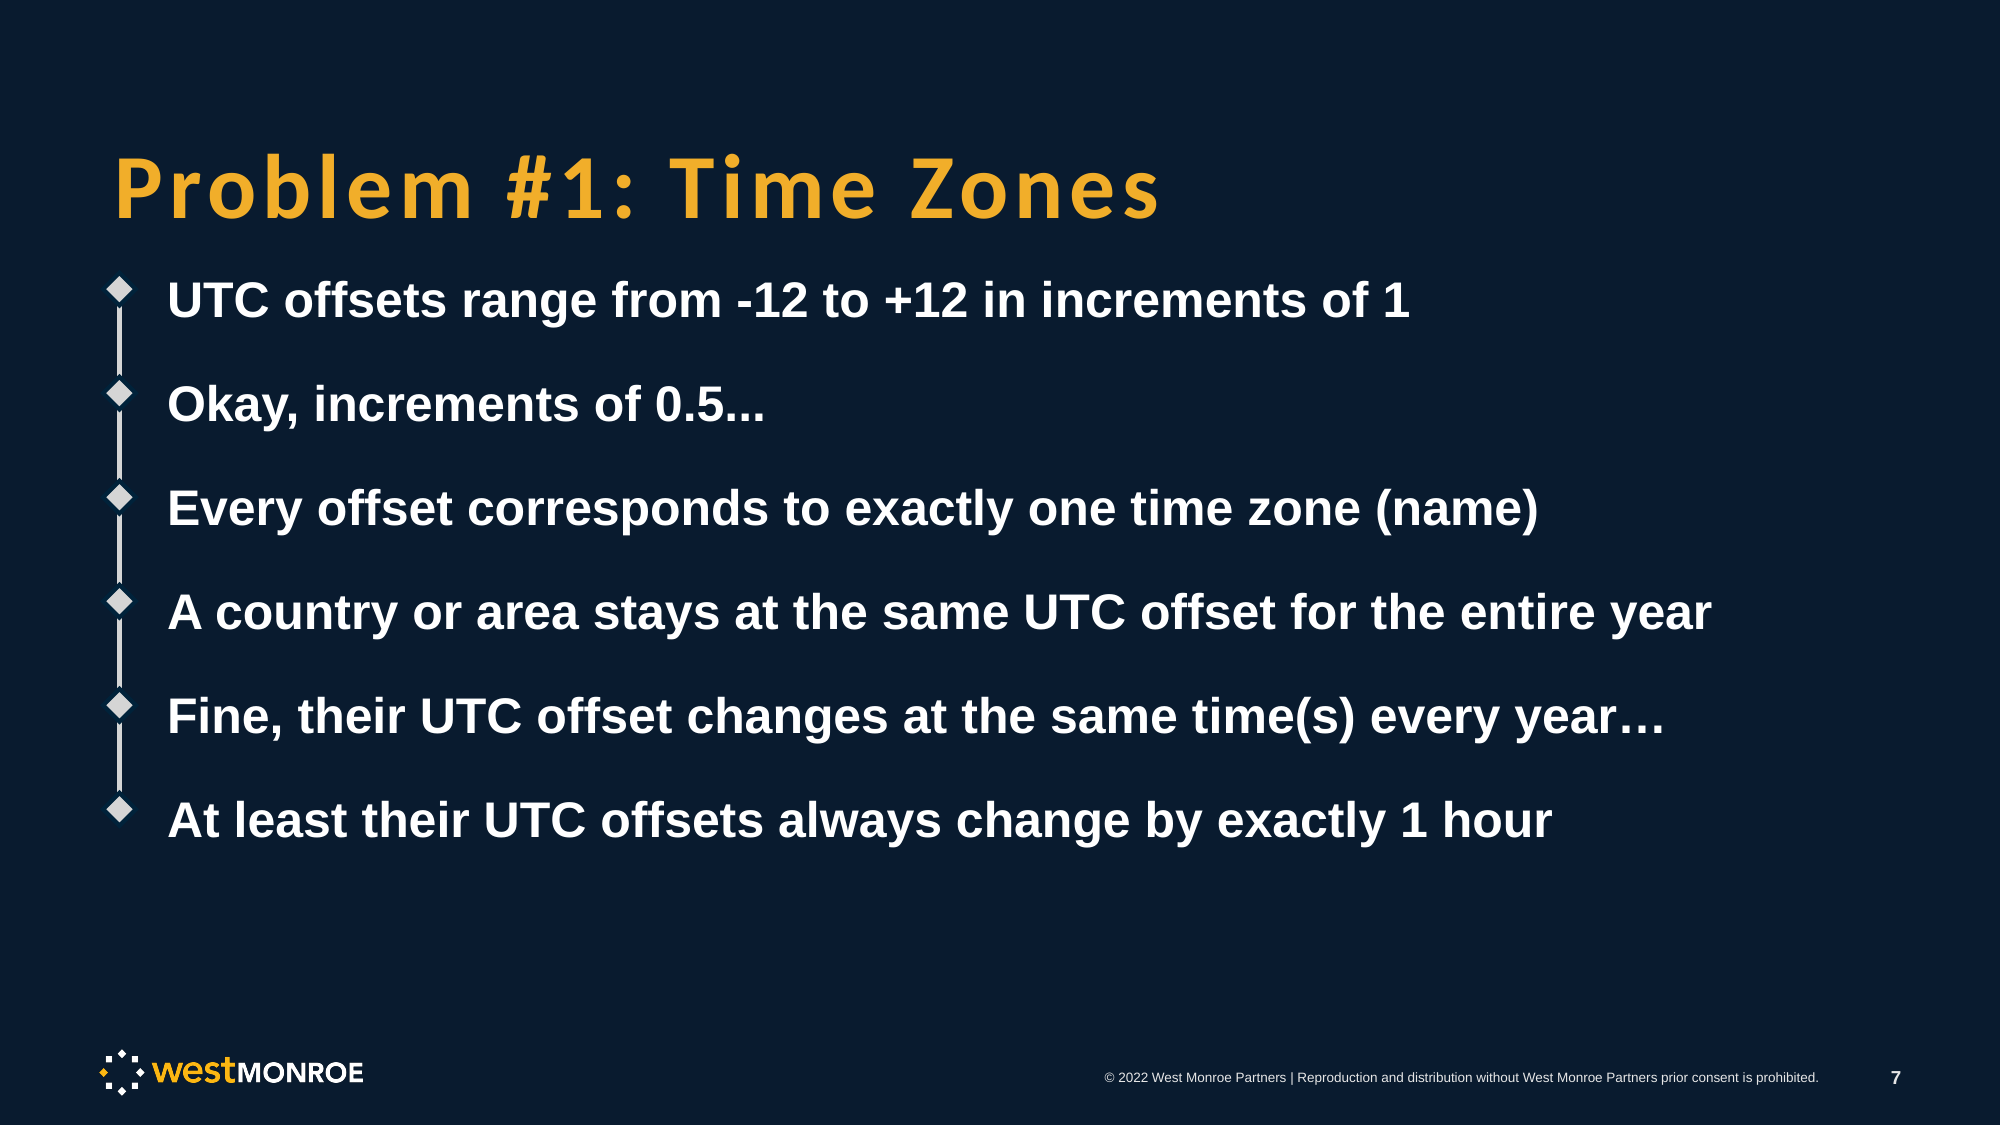

Problem #1: Time Zones
UTC offsets range from -12 to +12 in increments of 1

Okay, increments of 0.5...

Every offset corresponds to exactly one time zone (name)

A country or area stays at the same UTC offset for the entire year

Fine, their UTC offset changes at the same time(s) every year…

At least their UTC offsets always change by exactly 1 hour

© 2022 West Monroe Partners | Reproduction and distribution without West Monroe Partners prior consent is prohibited.
7